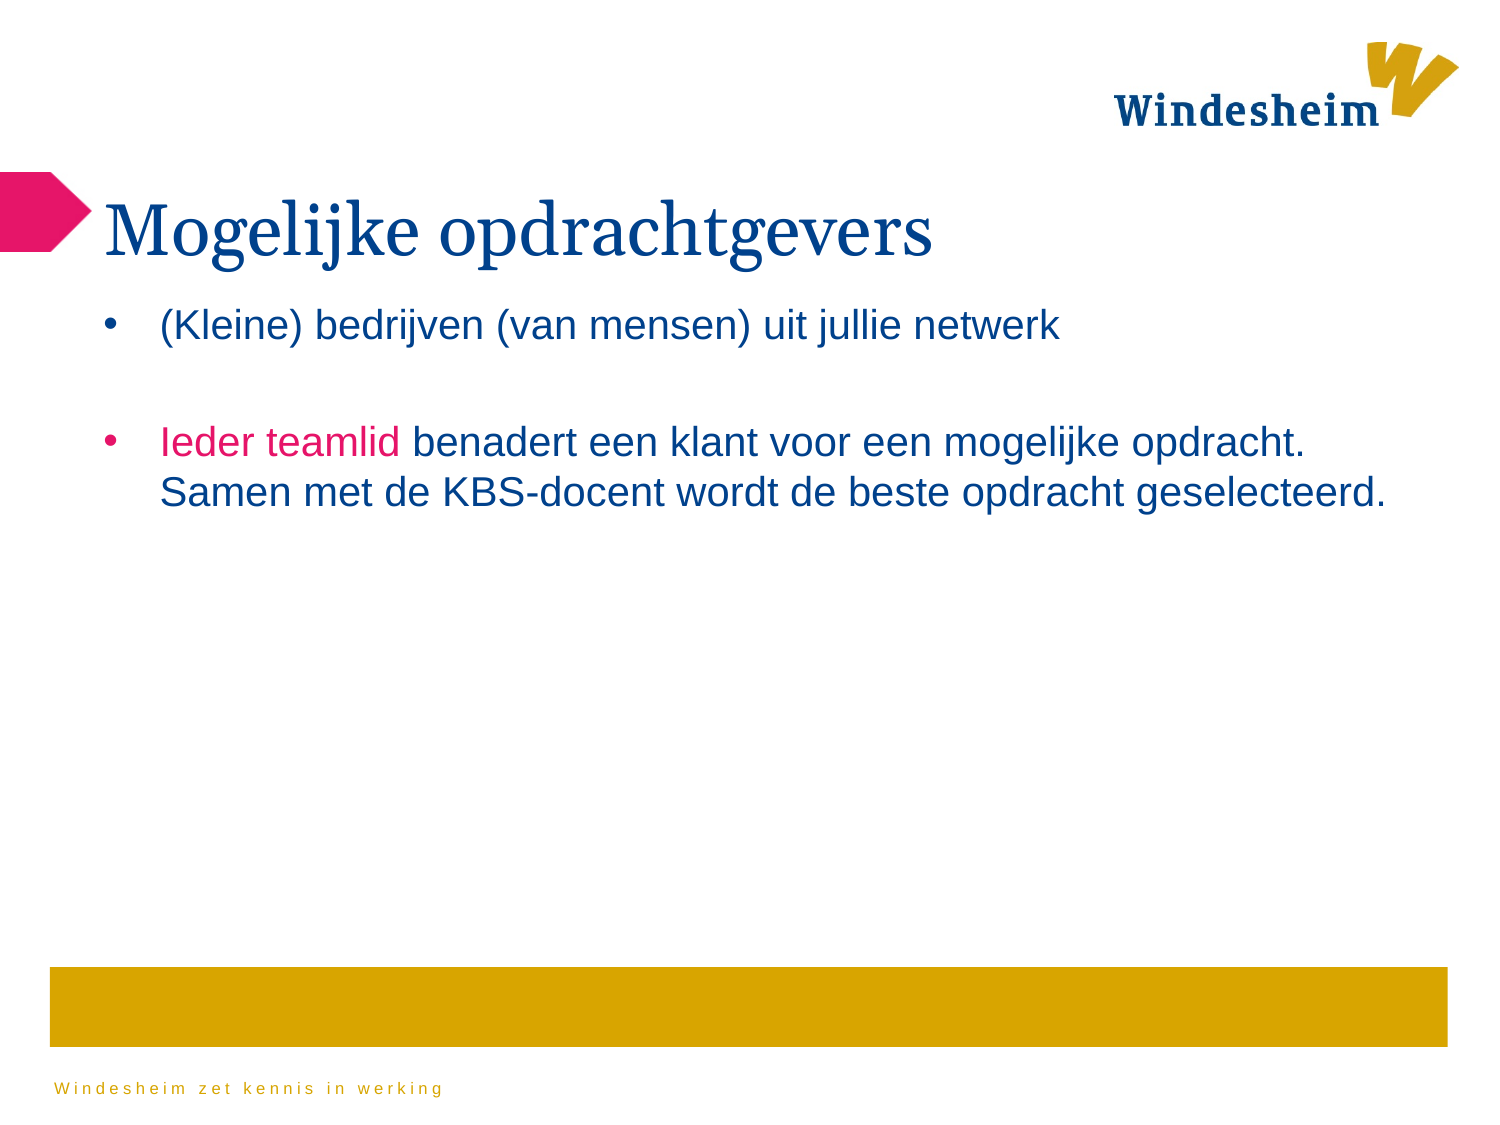

# Mogelijke opdrachtgevers
(Kleine) bedrijven (van mensen) uit jullie netwerk

Ieder teamlid benadert een klant voor een mogelijke opdracht. Samen met de KBS-docent wordt de beste opdracht geselecteerd.